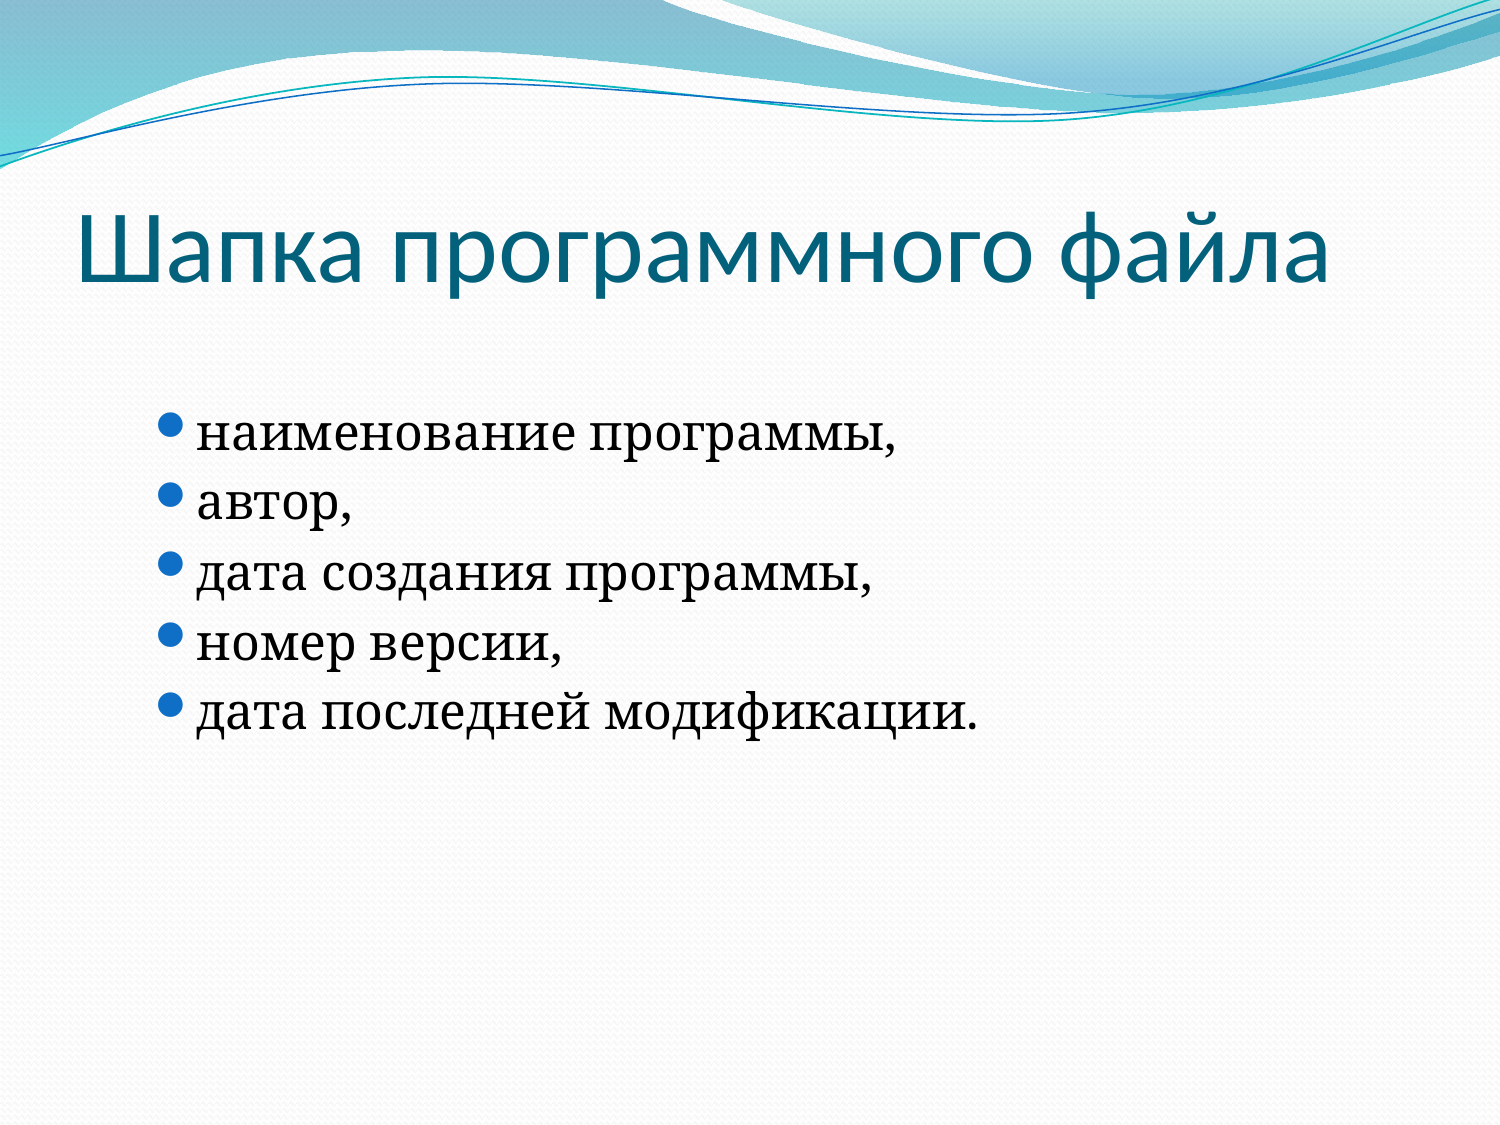

# Шапка программного файла

наименование программы,
автор,
дата создания программы,
номер версии,
дата последней модификации.